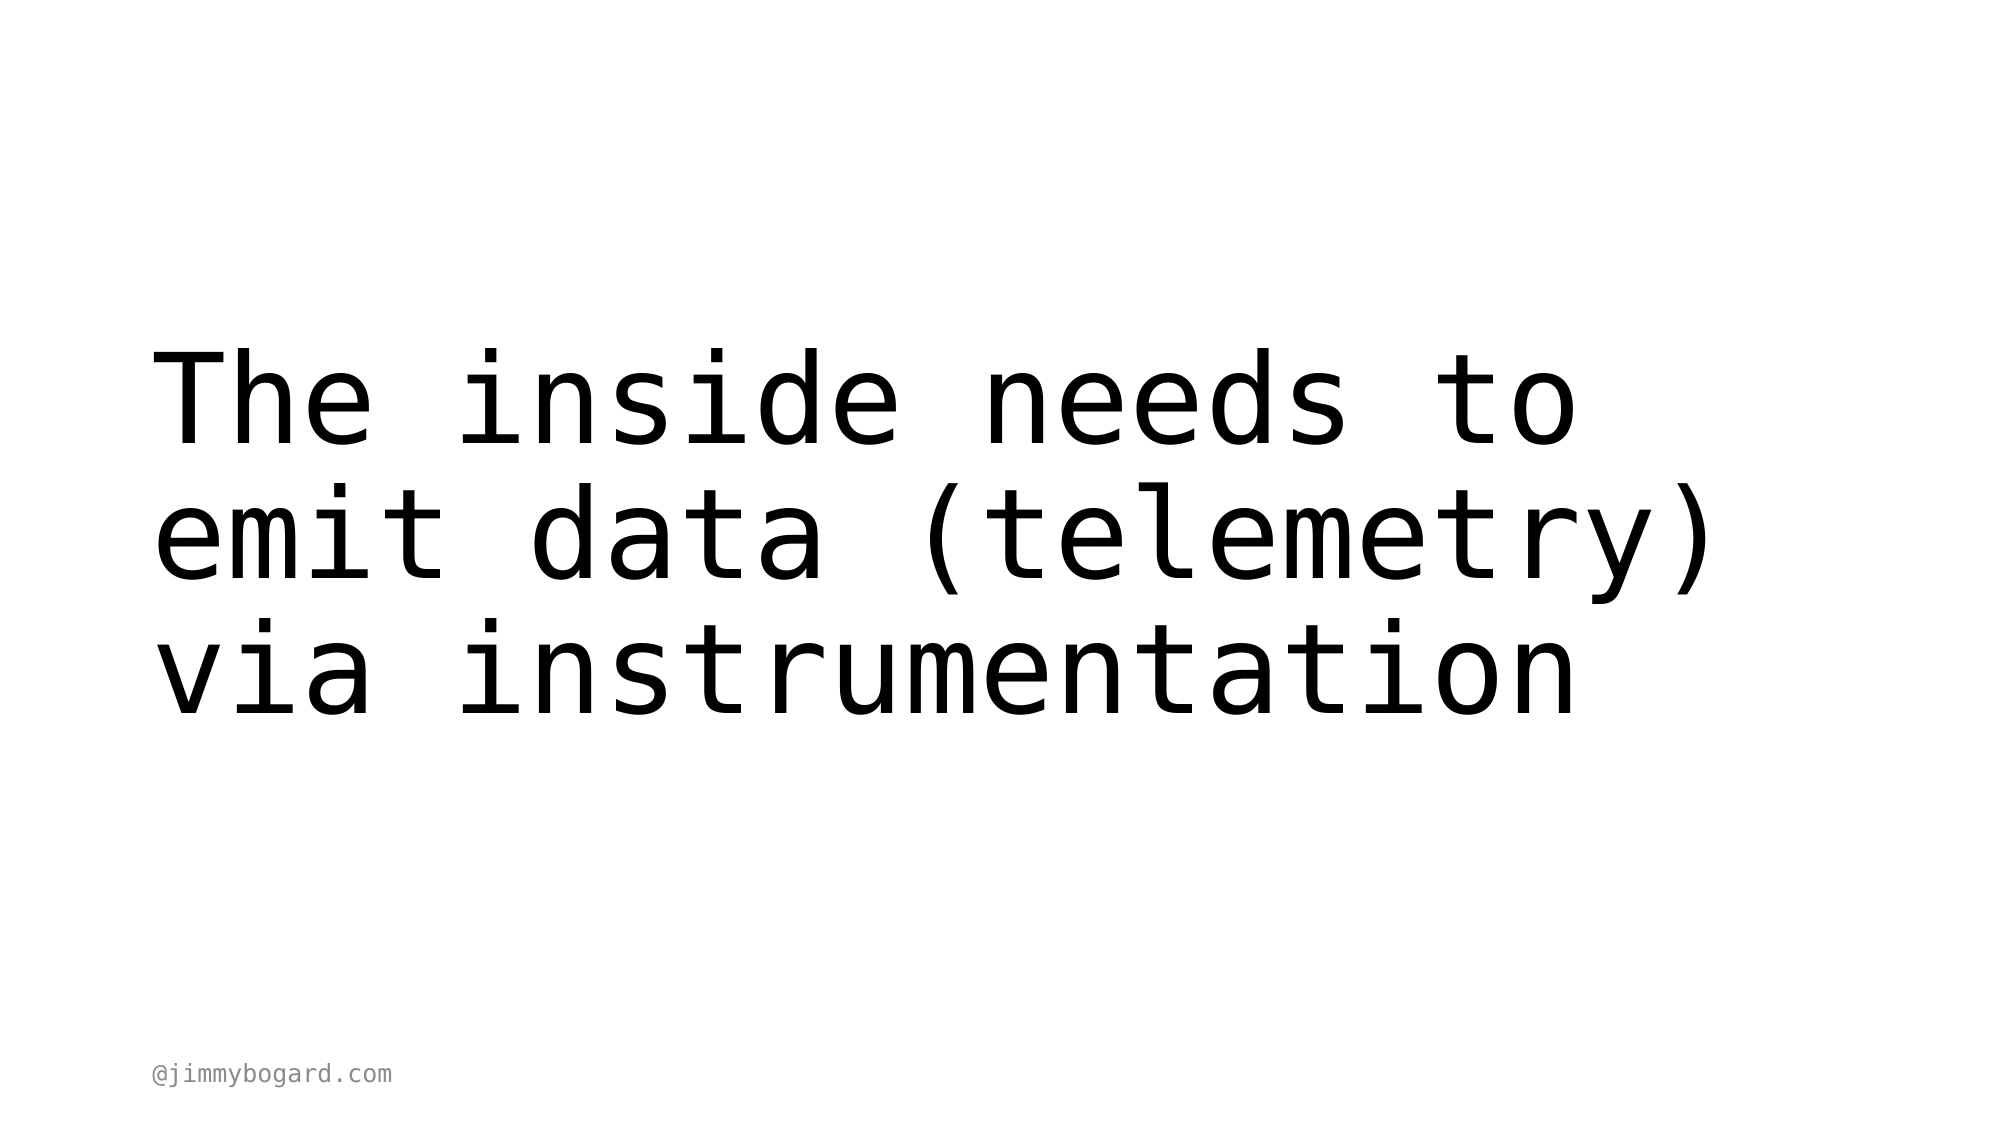

# The inside needs to emit data (telemetry) via instrumentation

@jimmybogard.com